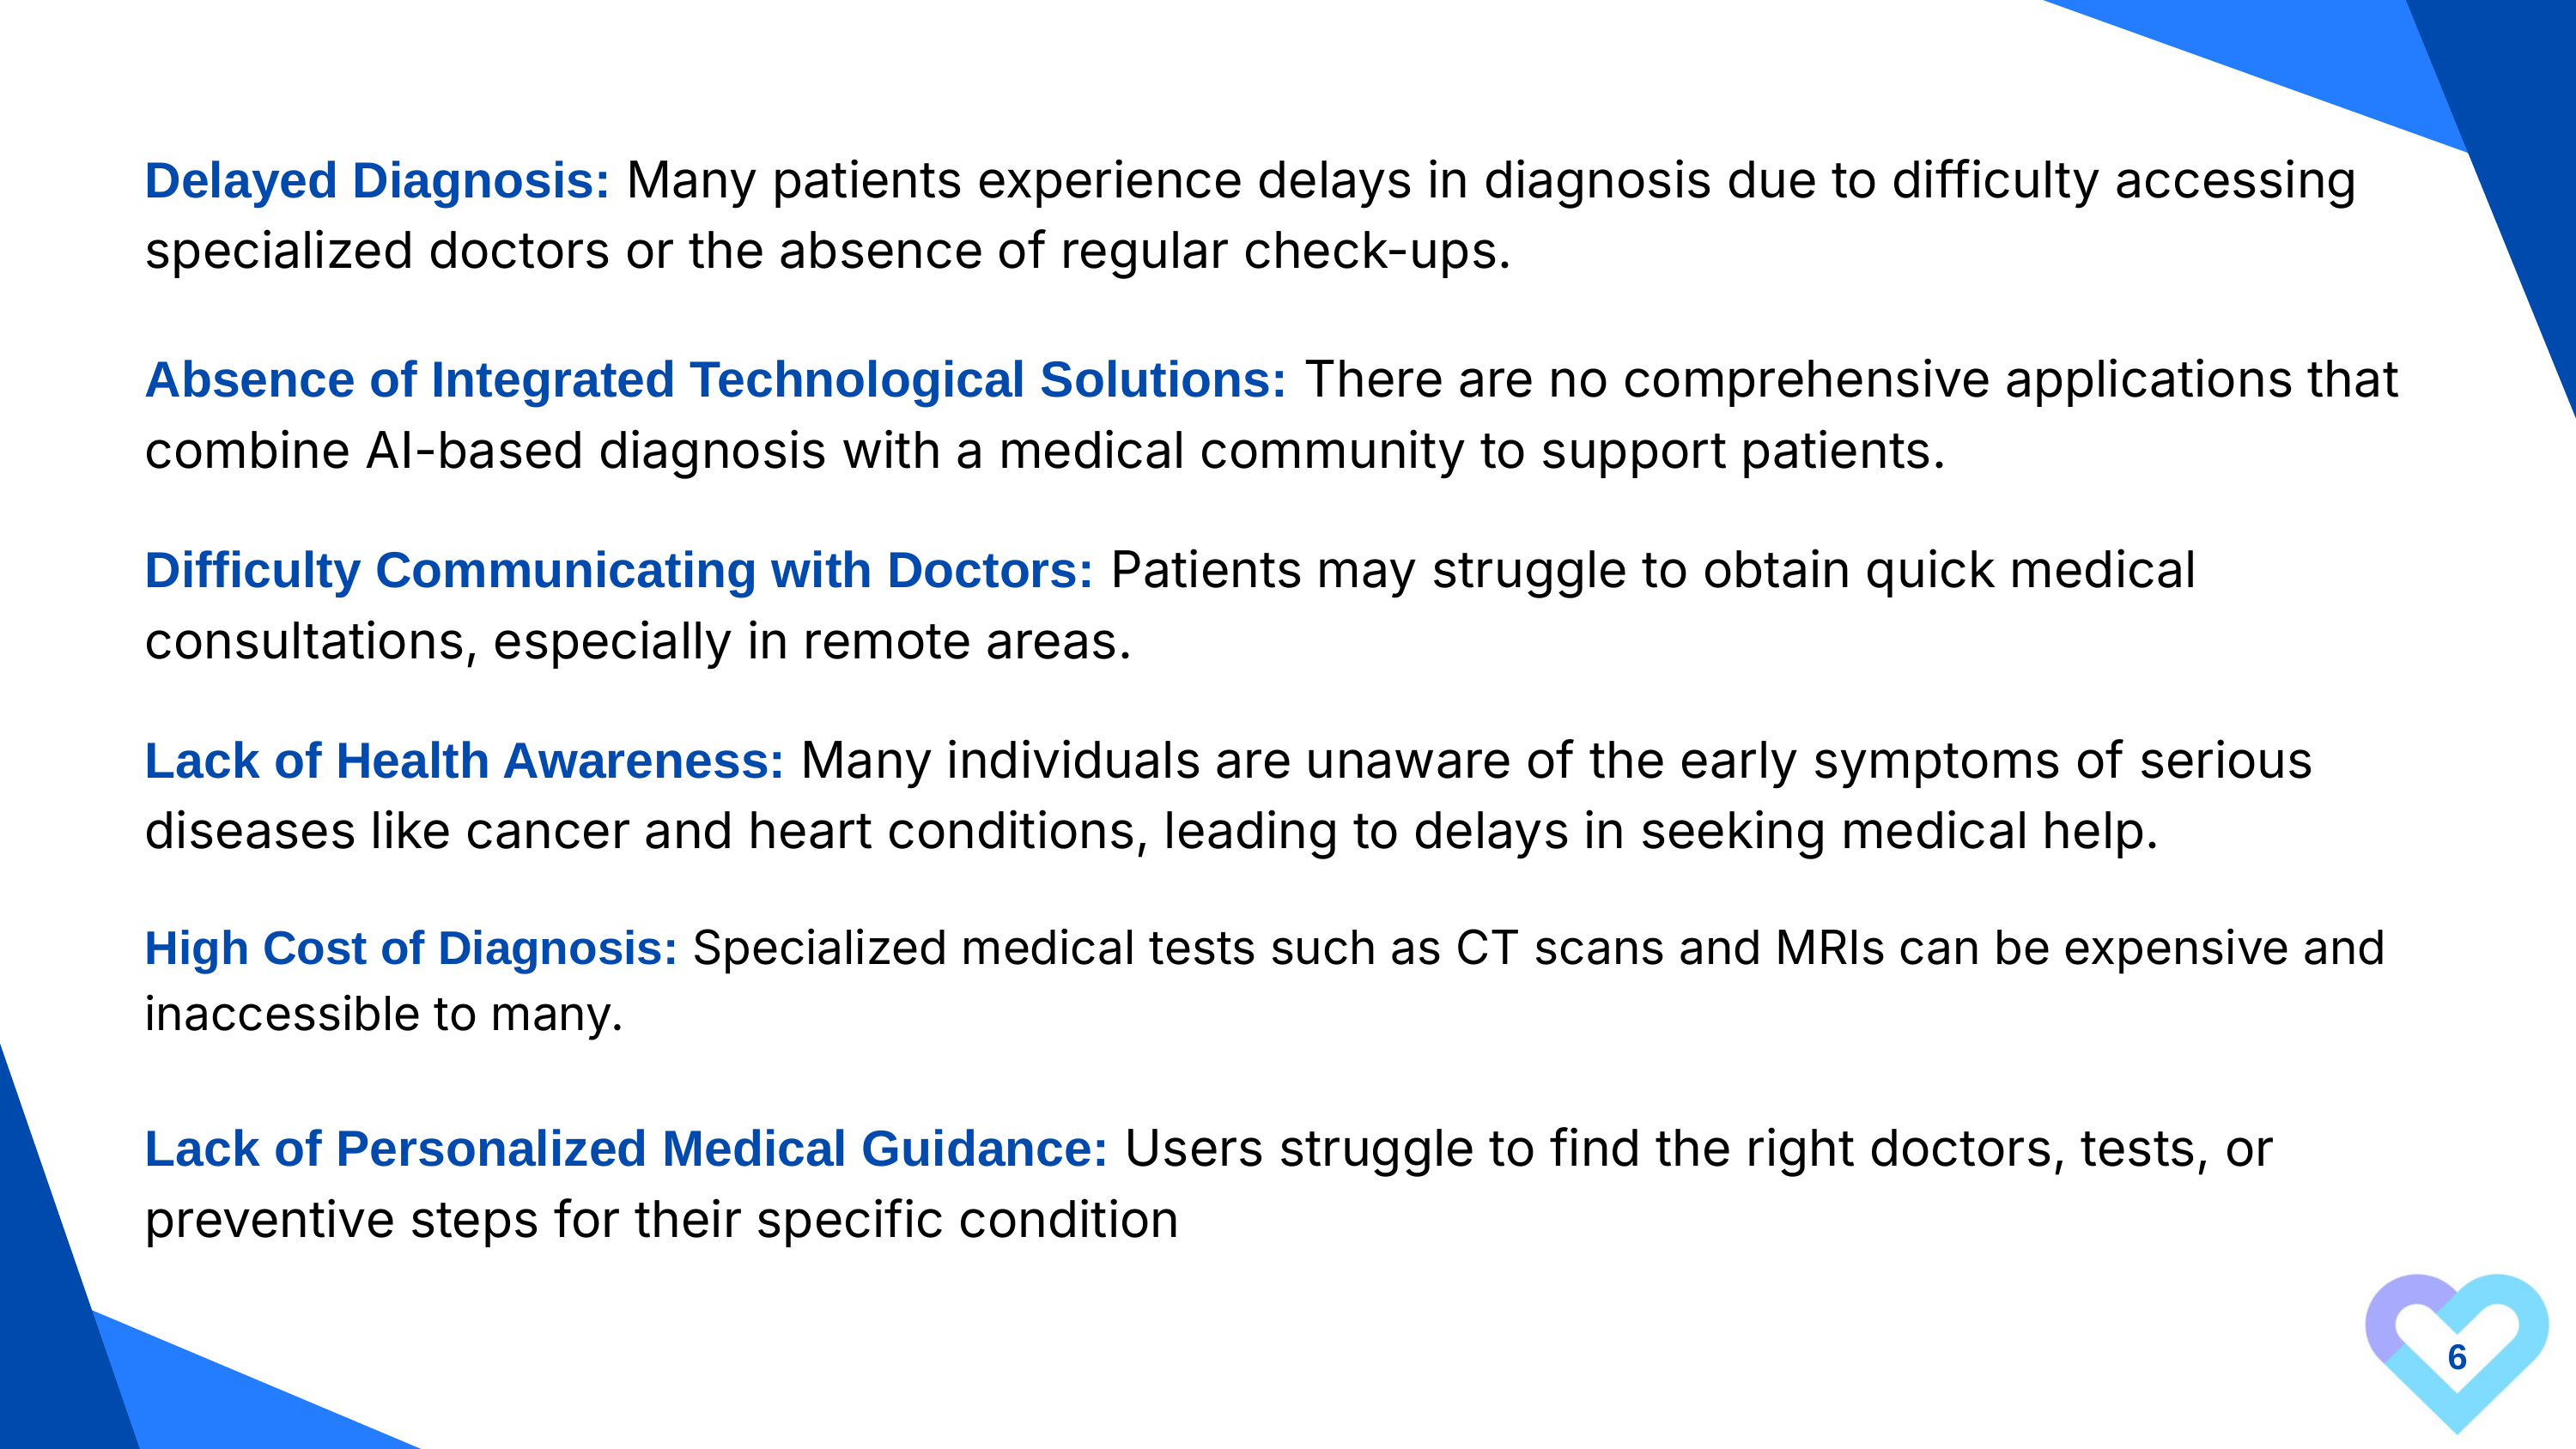

Delayed Diagnosis: Many patients experience delays in diagnosis due to difficulty accessing specialized doctors or the absence of regular check-ups.

Absence of Integrated Technological Solutions: There are no comprehensive applications that combine AI-based diagnosis with a medical community to support patients.

Difficulty Communicating with Doctors: Patients may struggle to obtain quick medical consultations, especially in remote areas.

Lack of Health Awareness: Many individuals are unaware of the early symptoms of serious diseases like cancer and heart conditions, leading to delays in seeking medical help.

High Cost of Diagnosis: Specialized medical tests such as CT scans and MRIs can be expensive and inaccessible to many.

Lack of Personalized Medical Guidance: Users struggle to find the right doctors, tests, or preventive steps for their specific condition

6